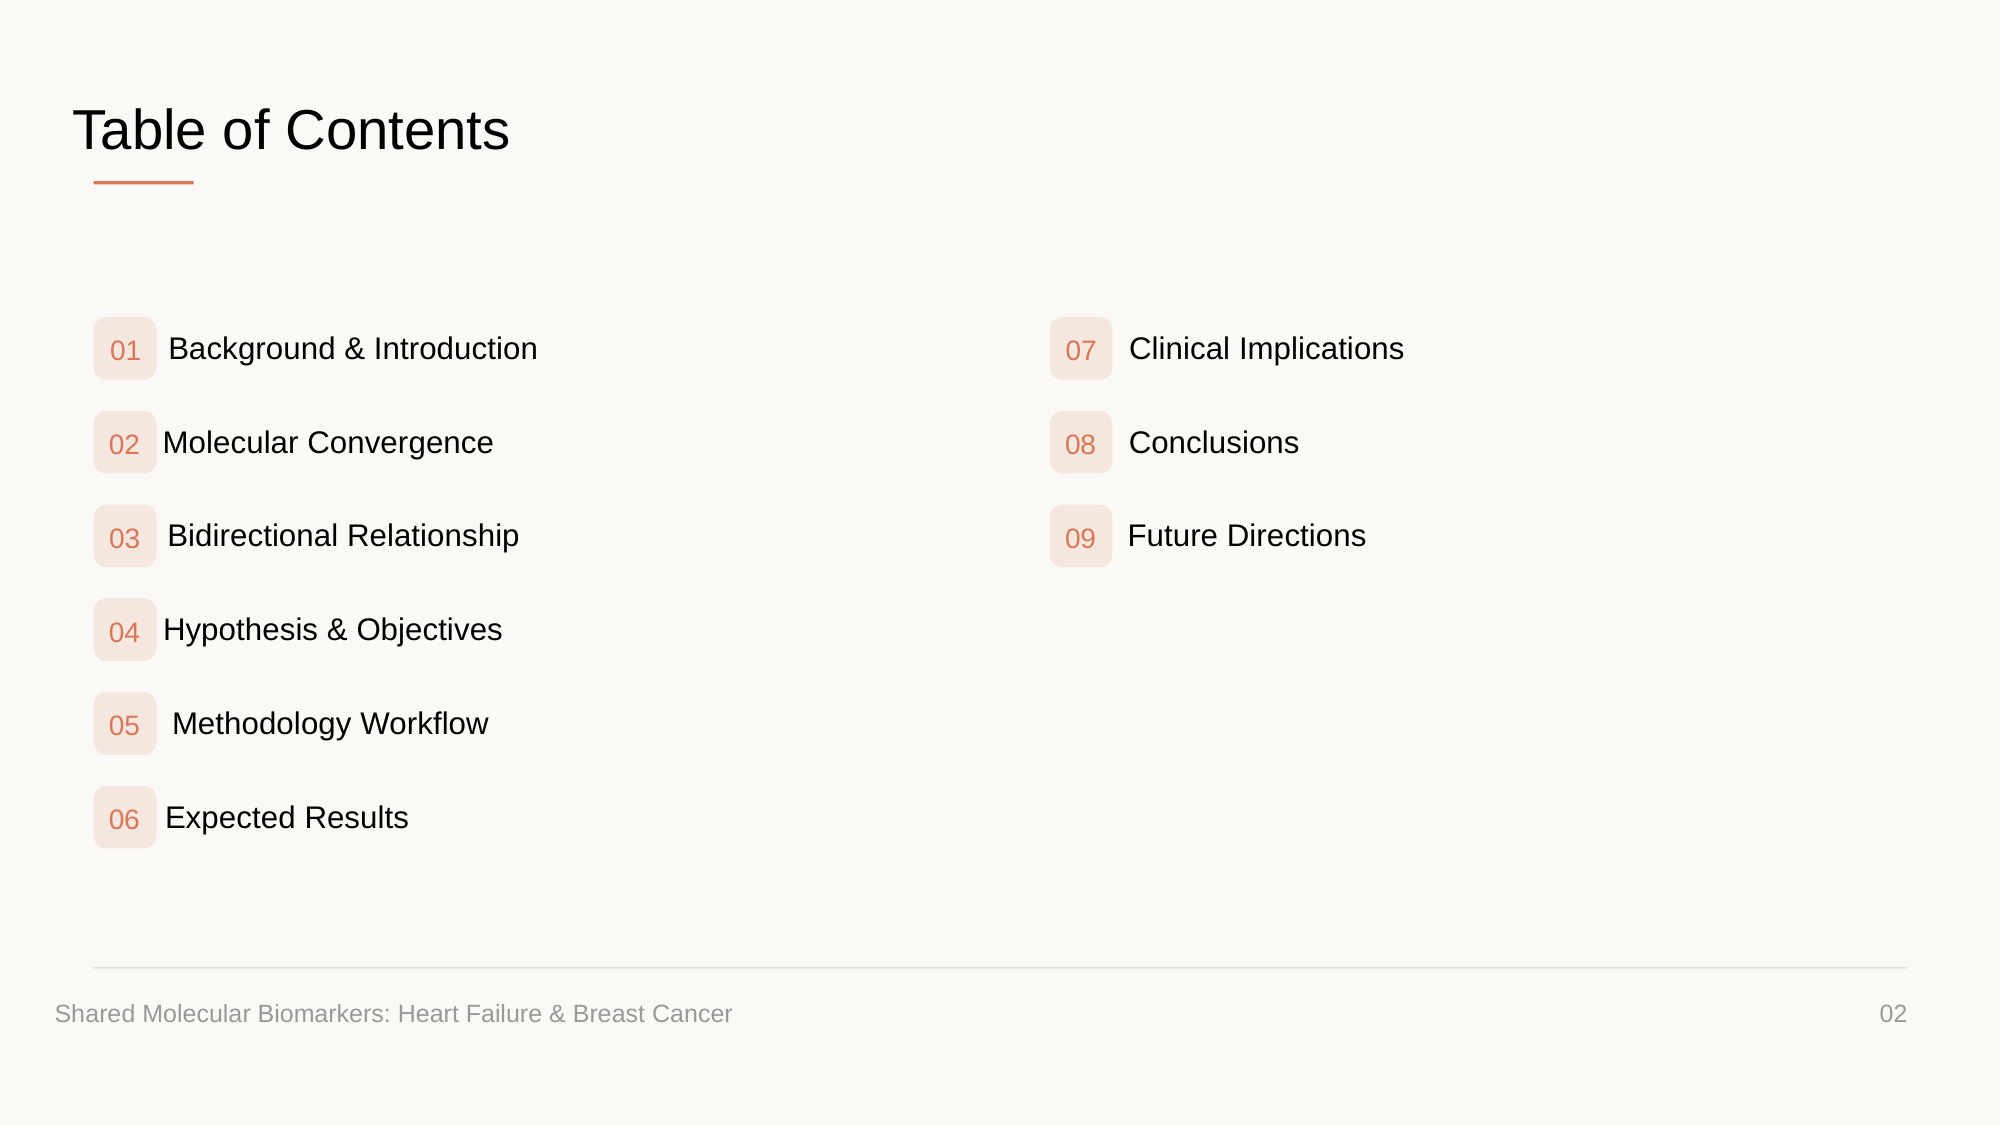

Table of Contents

Background & Introduction
Clinical Implications
01
07

Molecular Convergence
Conclusions
02
08

Bidirectional Relationship
Future Directions
03
09

Hypothesis & Objectives
04

Methodology Workflow
05

Expected Results
06

Shared Molecular Biomarkers: Heart Failure & Breast Cancer
02